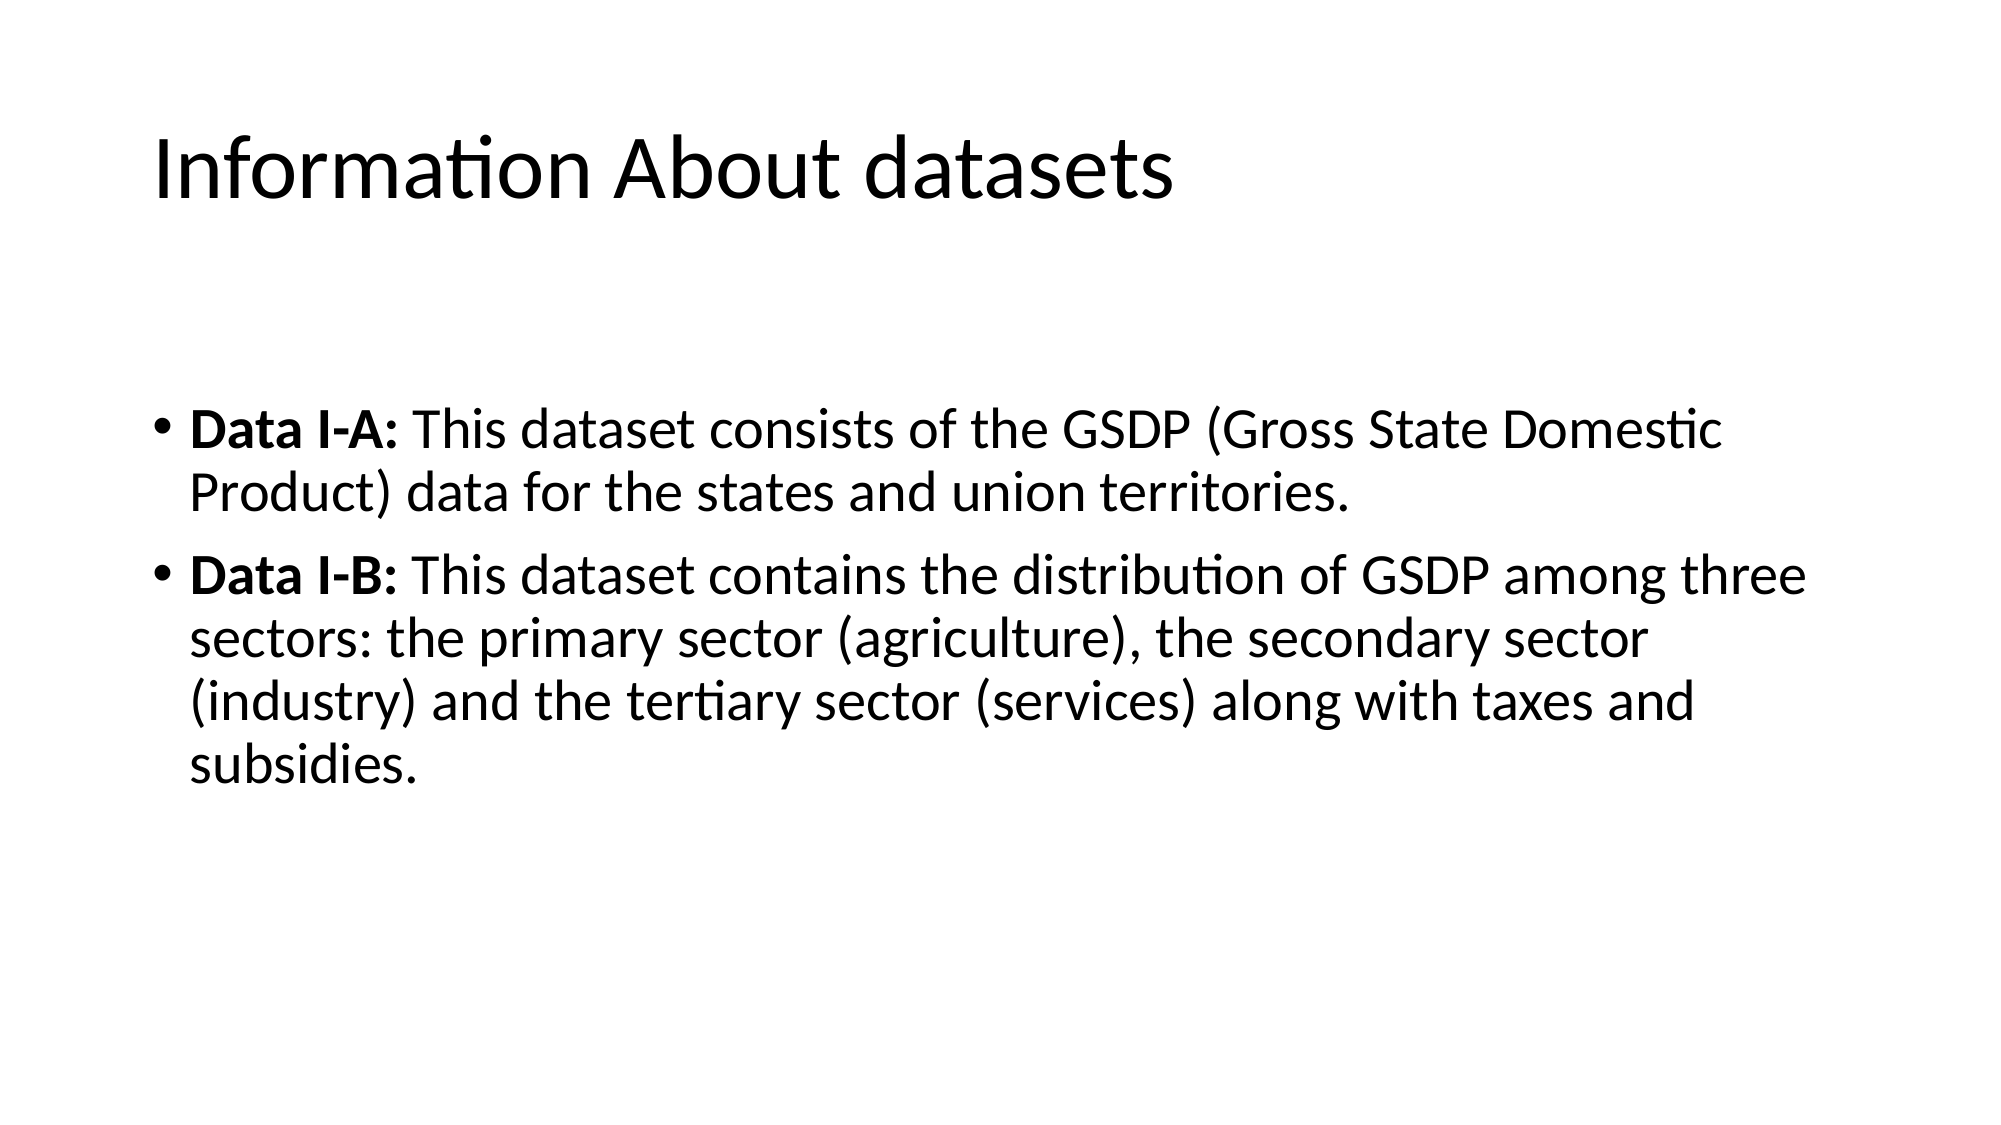

# Information About datasets

Data I-A: This dataset consists of the GSDP (Gross State Domestic Product) data for the states and union territories.
Data I-B: This dataset contains the distribution of GSDP among three sectors: the primary sector (agriculture), the secondary sector (industry) and the tertiary sector (services) along with taxes and subsidies.